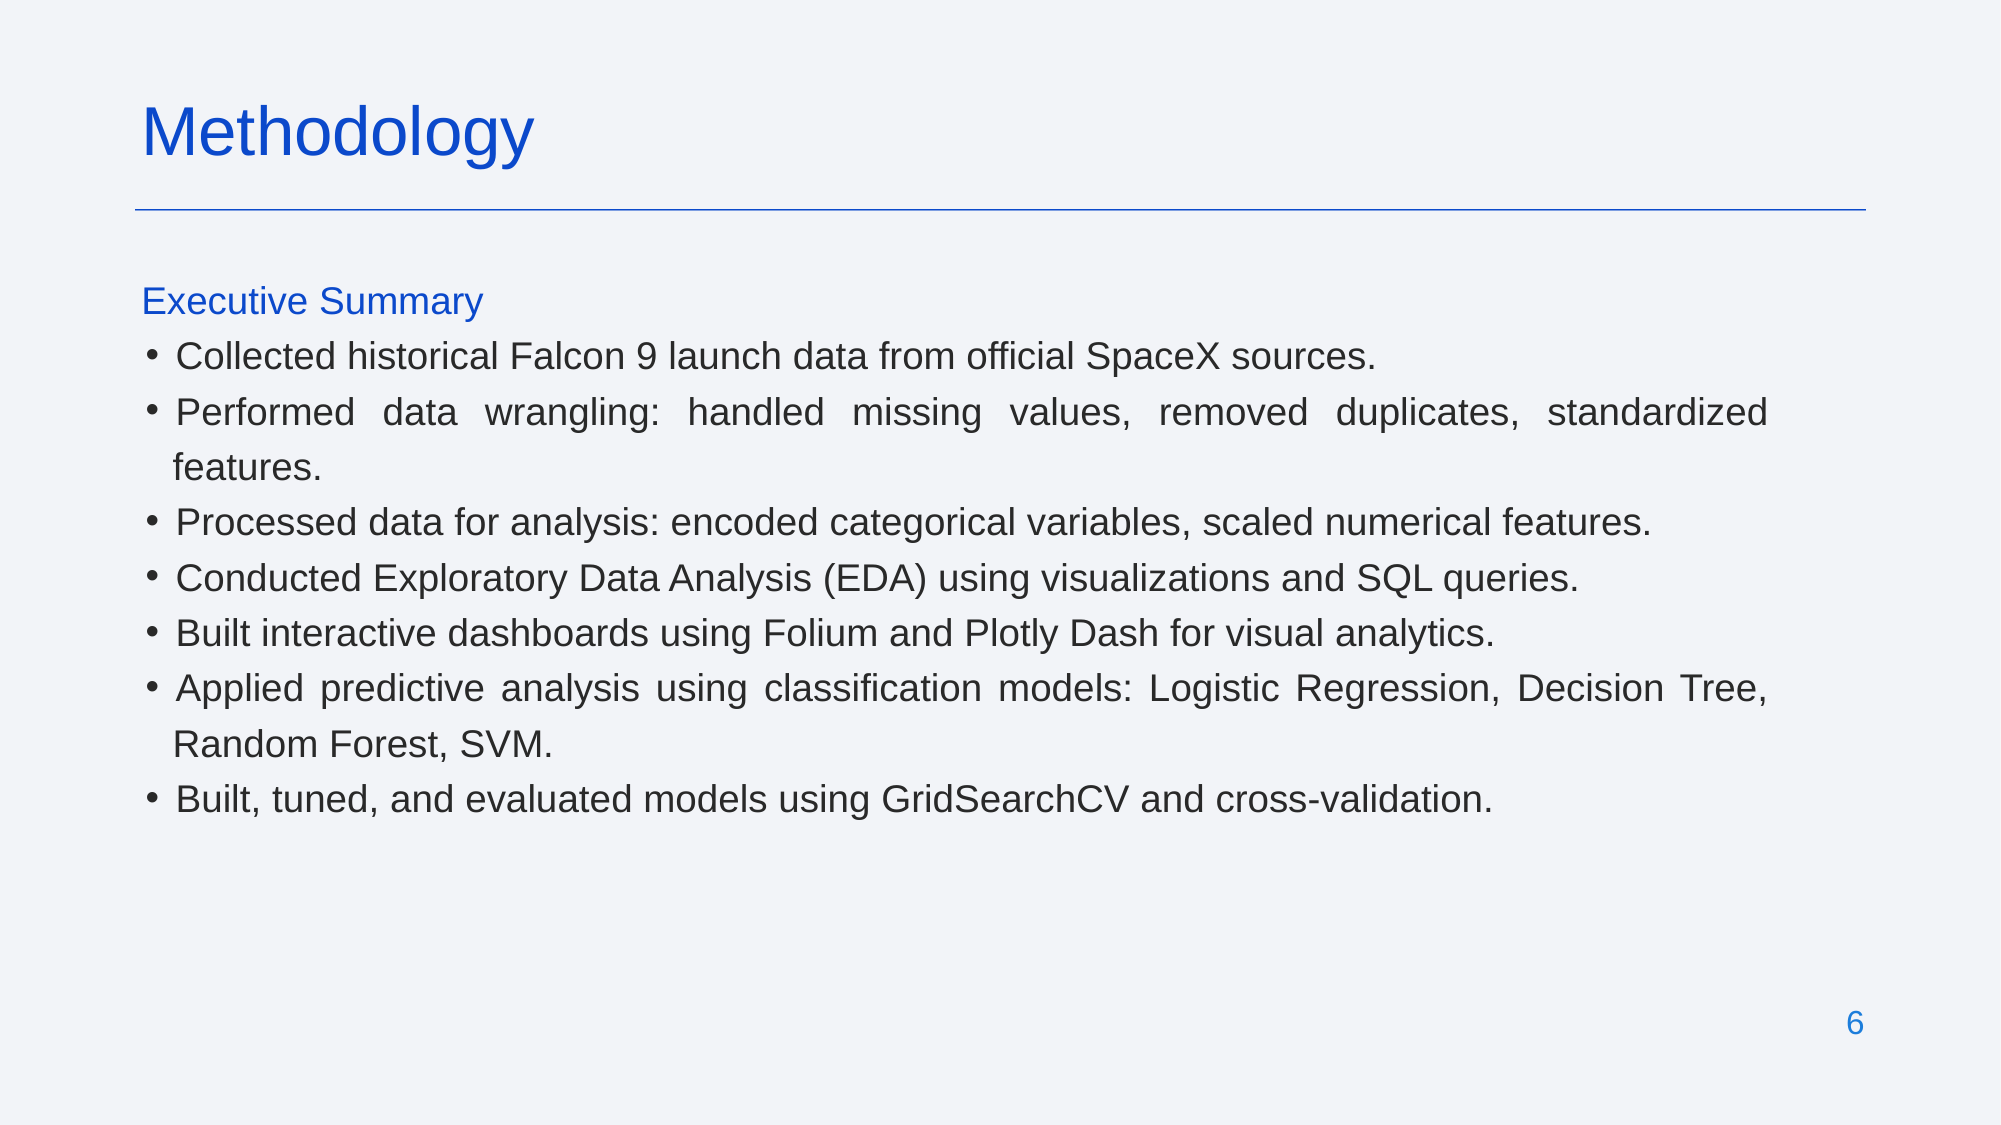

Methodology
Executive Summary
Collected historical Falcon 9 launch data from official SpaceX sources.
Performed data wrangling: handled missing values, removed duplicates, standardized features.
Processed data for analysis: encoded categorical variables, scaled numerical features.
Conducted Exploratory Data Analysis (EDA) using visualizations and SQL queries.
Built interactive dashboards using Folium and Plotly Dash for visual analytics.
Applied predictive analysis using classification models: Logistic Regression, Decision Tree, Random Forest, SVM.
Built, tuned, and evaluated models using GridSearchCV and cross-validation.

6